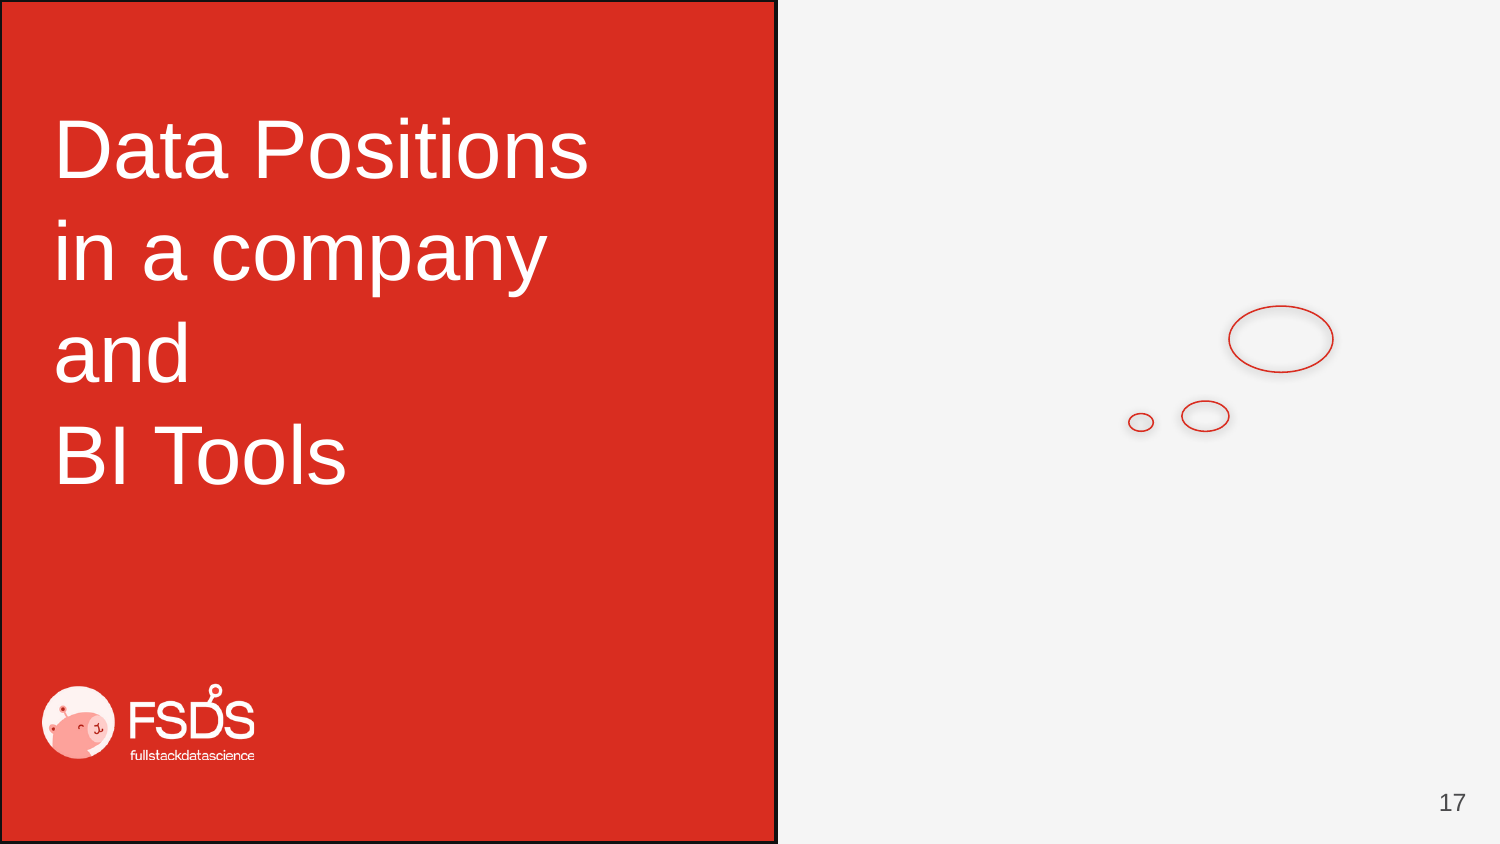

Data Positions
in a company
and
BI Tools

17